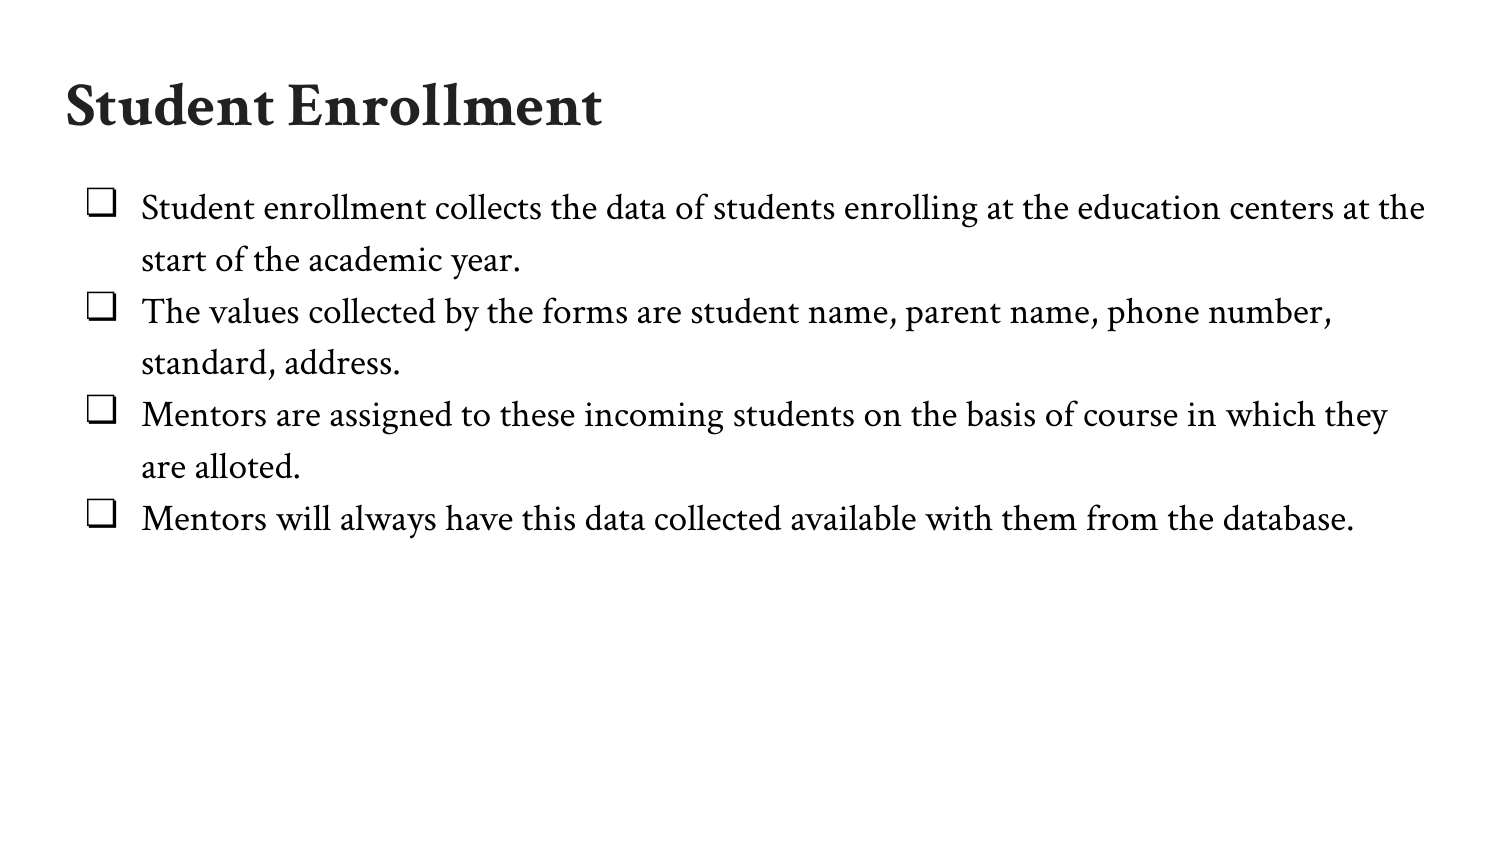

# Student Enrollment
Student enrollment collects the data of students enrolling at the education centers at the start of the academic year.
The values collected by the forms are student name, parent name, phone number, standard, address.
Mentors are assigned to these incoming students on the basis of course in which they are alloted.
Mentors will always have this data collected available with them from the database.